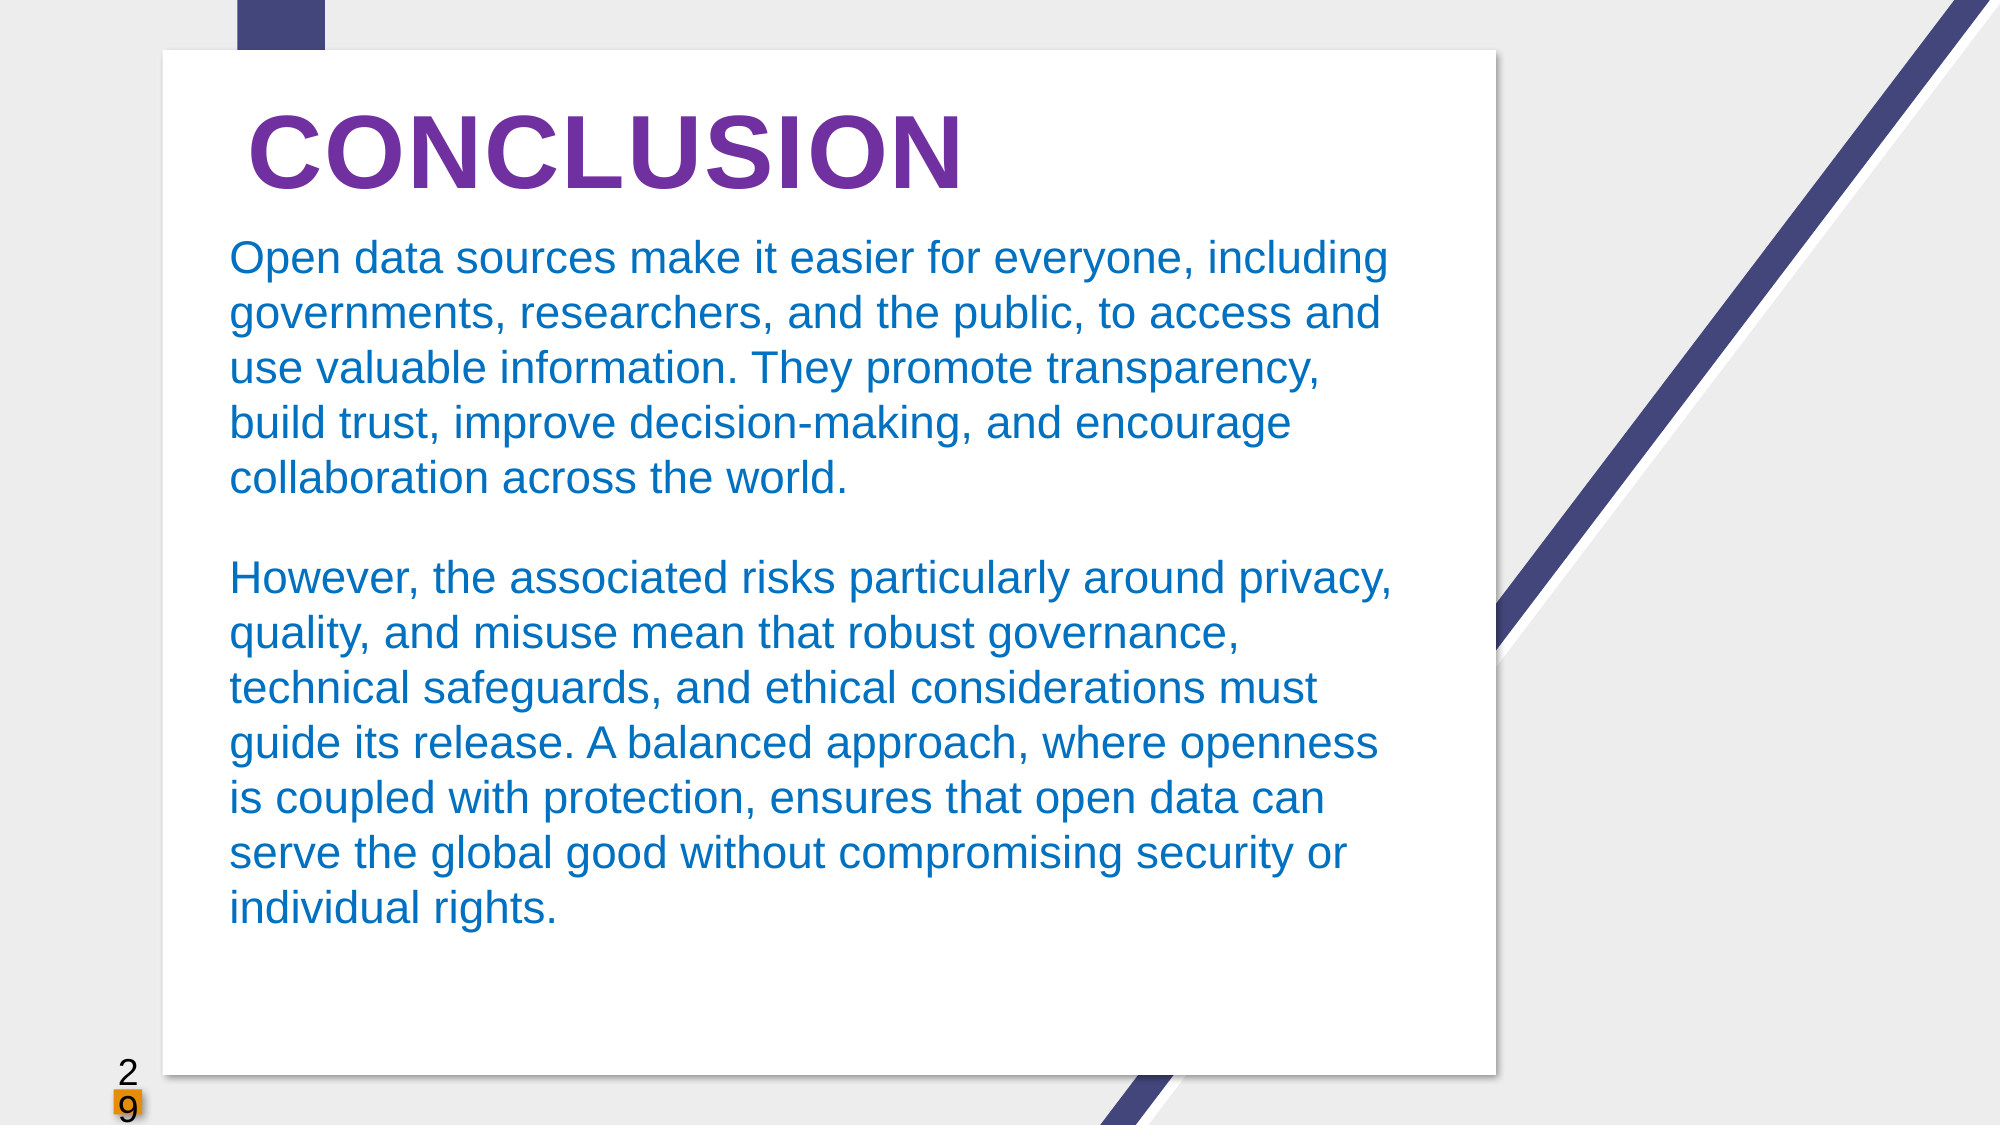

# CONCLUSION
Open data sources make it easier for everyone, including  governments, researchers, and the public, to access and use valuable information. They promote transparency, build trust, improve decision-making, and encourage collaboration across the world.
However, the associated risks particularly around privacy, quality, and misuse mean that robust governance, technical safeguards, and ethical considerations must guide its release. A balanced approach, where openness is coupled with protection, ensures that open data can serve the global good without compromising security or individual rights.

29